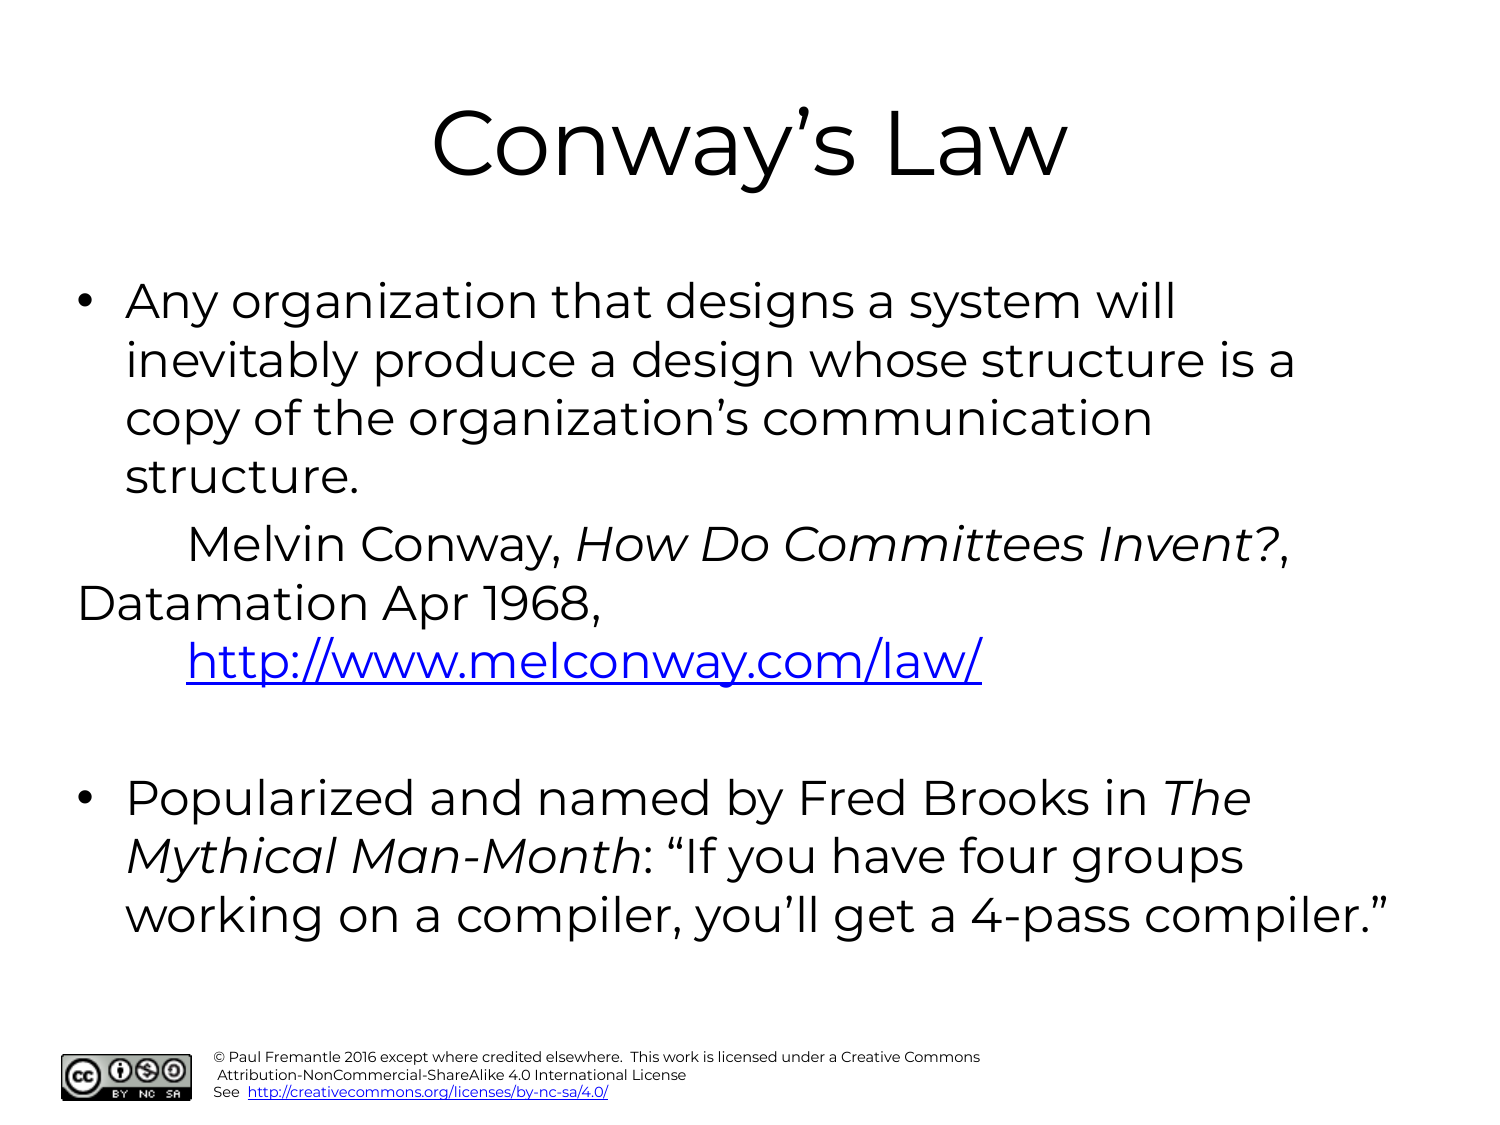

# Conway’s Law
Any organization that designs a system will inevitably produce a design whose structure is a copy of the organization’s communication structure.
		Melvin Conway, How Do Committees Invent?, 			Datamation Apr 1968,
		http://www.melconway.com/law/

Popularized and named by Fred Brooks in The Mythical Man-Month: “If you have four groups working on a compiler, you’ll get a 4-pass compiler.”